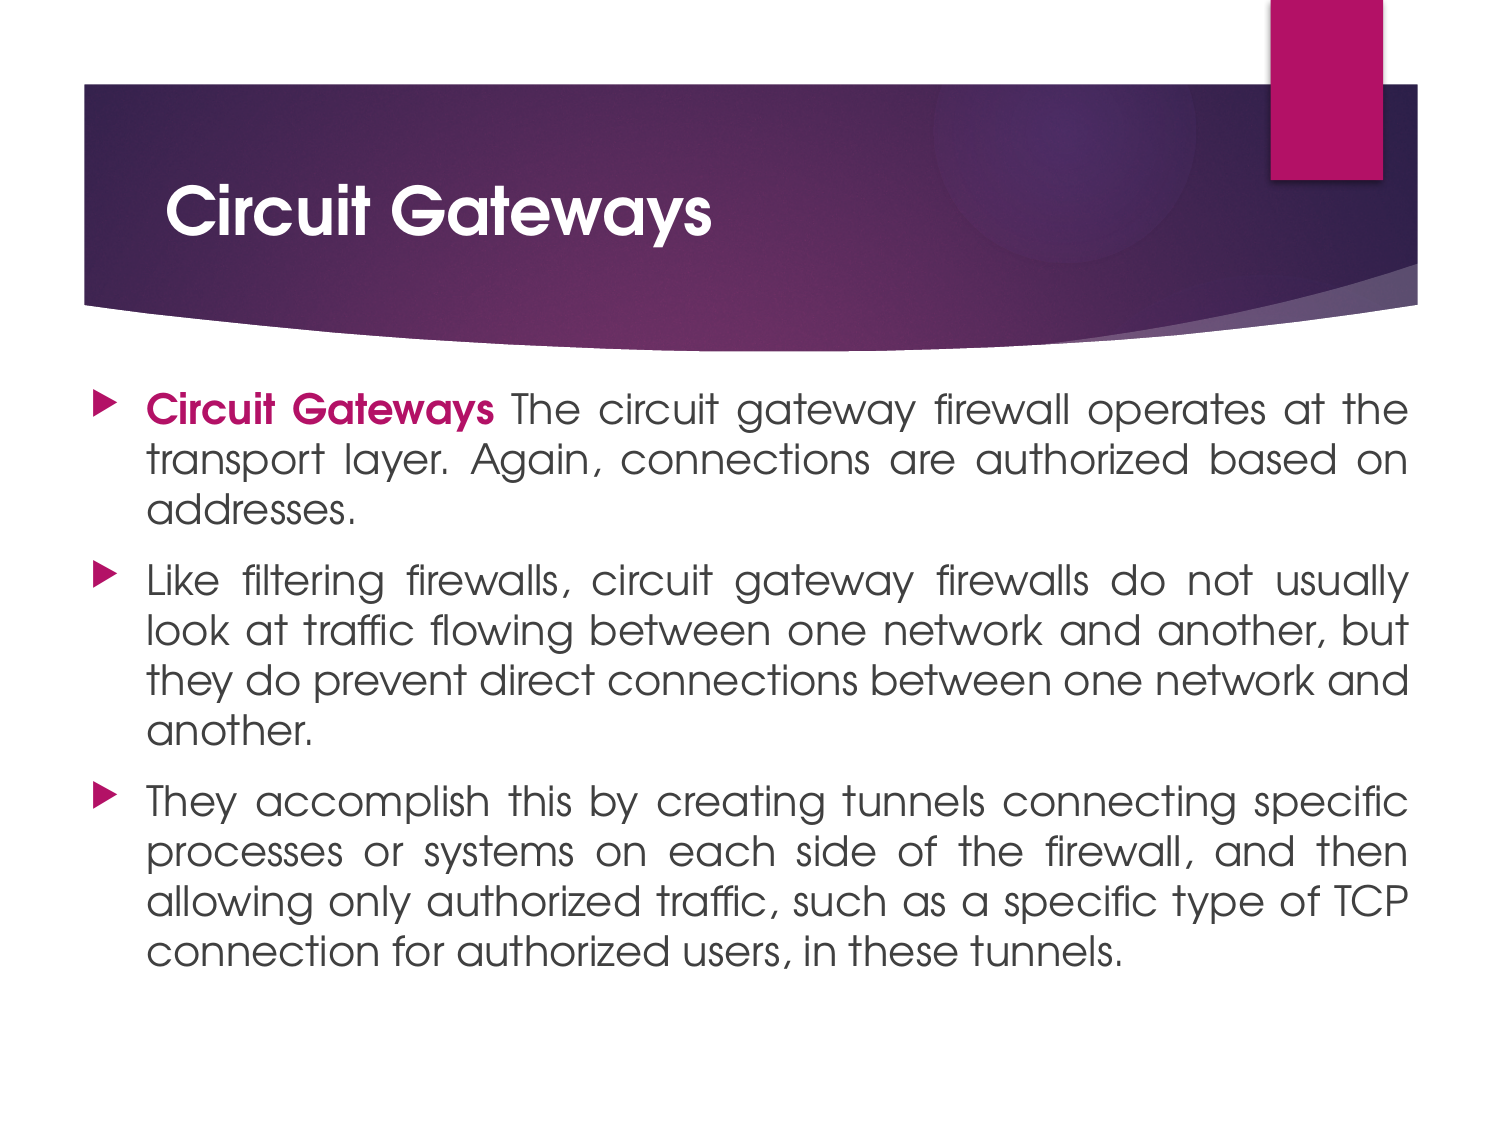

# Circuit Gateways
Circuit Gateways The circuit gateway firewall operates at the transport layer. Again, connections are authorized based on addresses.
Like filtering firewalls, circuit gateway firewalls do not usually look at traffic flowing between one network and another, but they do prevent direct connections between one network and another.
They accomplish this by creating tunnels connecting specific processes or systems on each side of the firewall, and then allowing only authorized traffic, such as a specific type of TCP connection for authorized users, in these tunnels.